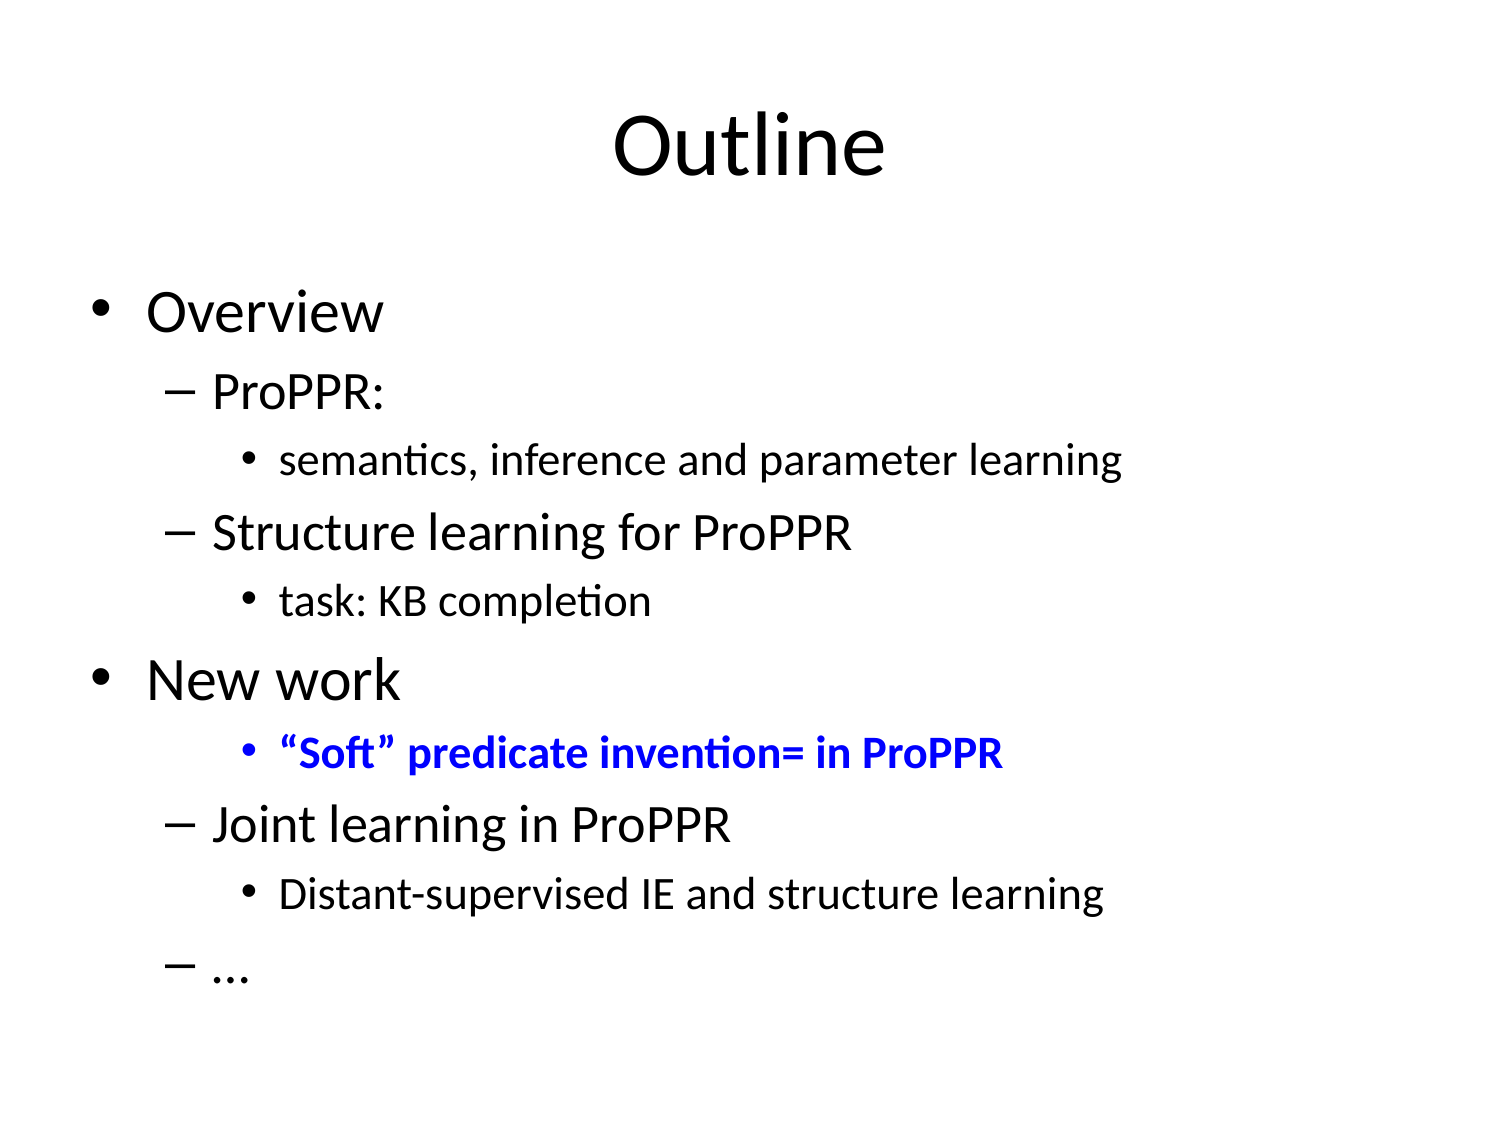

# Outline
Overview
ProPPR:
semantics, inference and parameter learning
Structure learning for ProPPR
task: KB completion
New work
“Soft” predicate invention= in ProPPR
Joint learning in ProPPR
Distant-supervised IE and structure learning
…